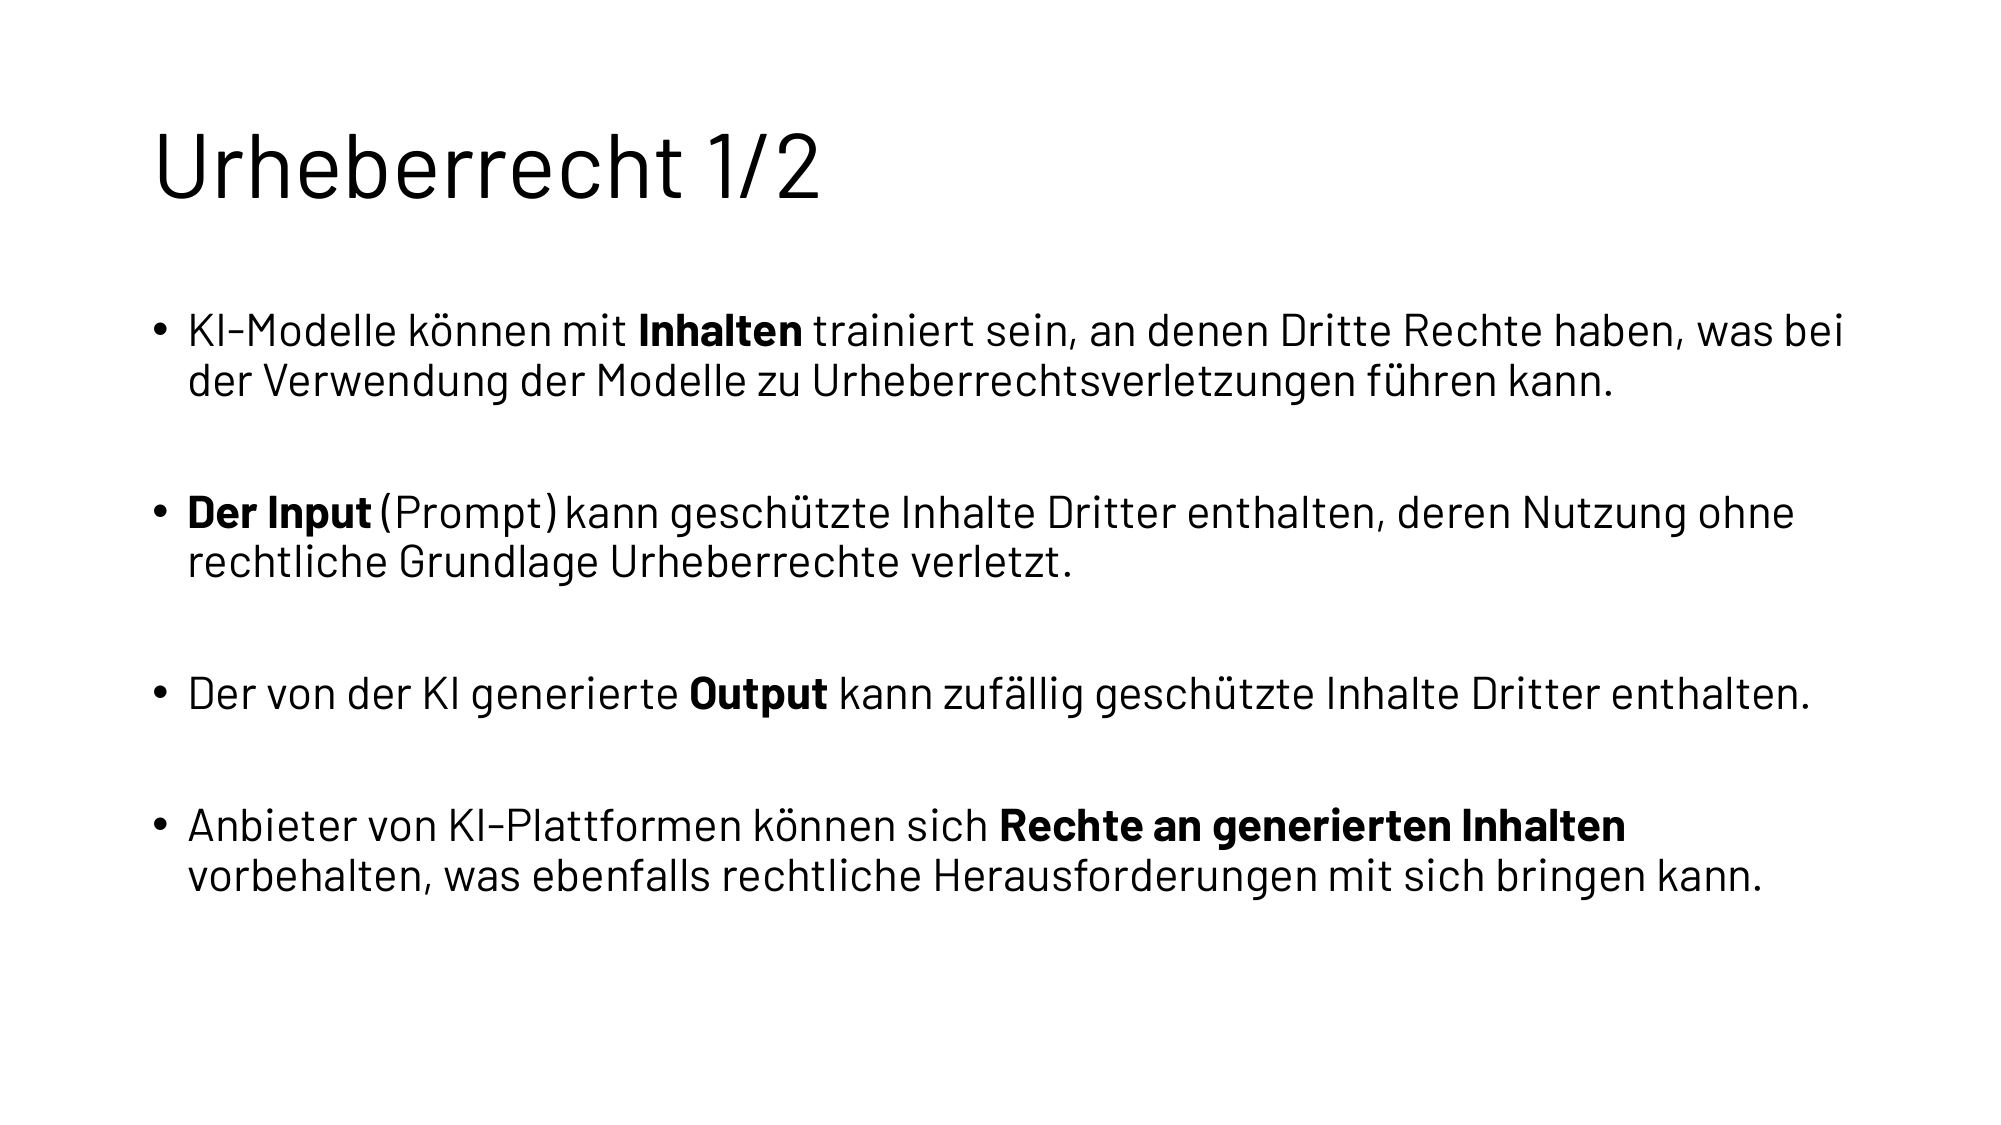

# Urheberrecht 1/2
KI-Modelle können mit Inhalten trainiert sein, an denen Dritte Rechte haben, was bei der Verwendung der Modelle zu Urheberrechtsverletzungen führen kann.

Der Input (Prompt) kann geschützte Inhalte Dritter enthalten, deren Nutzung ohne rechtliche Grundlage Urheberrechte verletzt.

Der von der KI generierte Output kann zufällig geschützte Inhalte Dritter enthalten.

Anbieter von KI-Plattformen können sich Rechte an generierten Inhalten vorbehalten, was ebenfalls rechtliche Herausforderungen mit sich bringen kann.